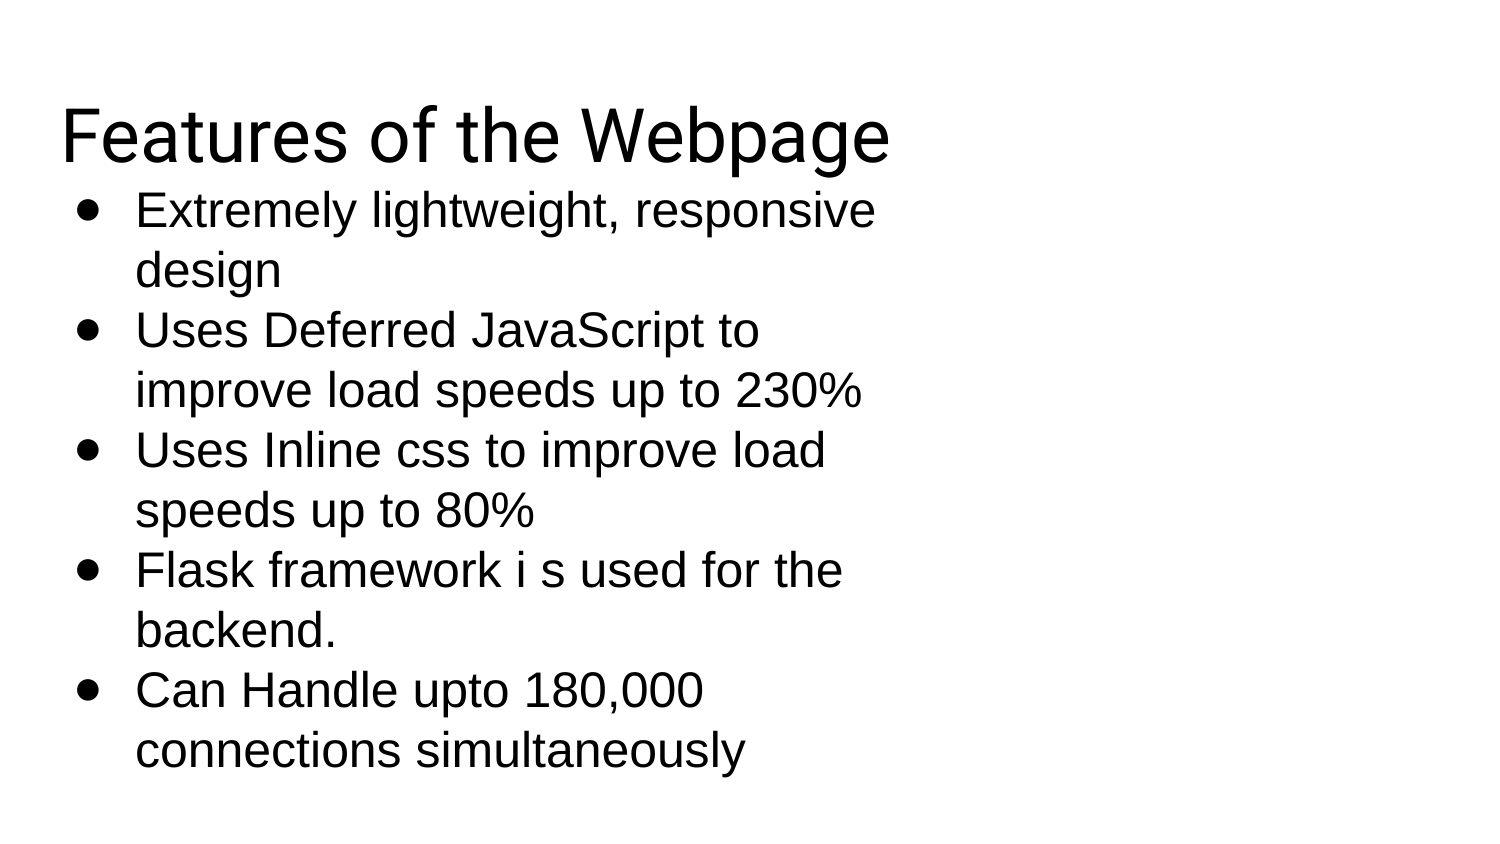

Features of the Webpage
Extremely lightweight, responsive design
Uses Deferred JavaScript to improve load speeds up to 230%
Uses Inline css to improve load speeds up to 80%
Flask framework i s used for the backend.
Can Handle upto 180,000 connections simultaneously